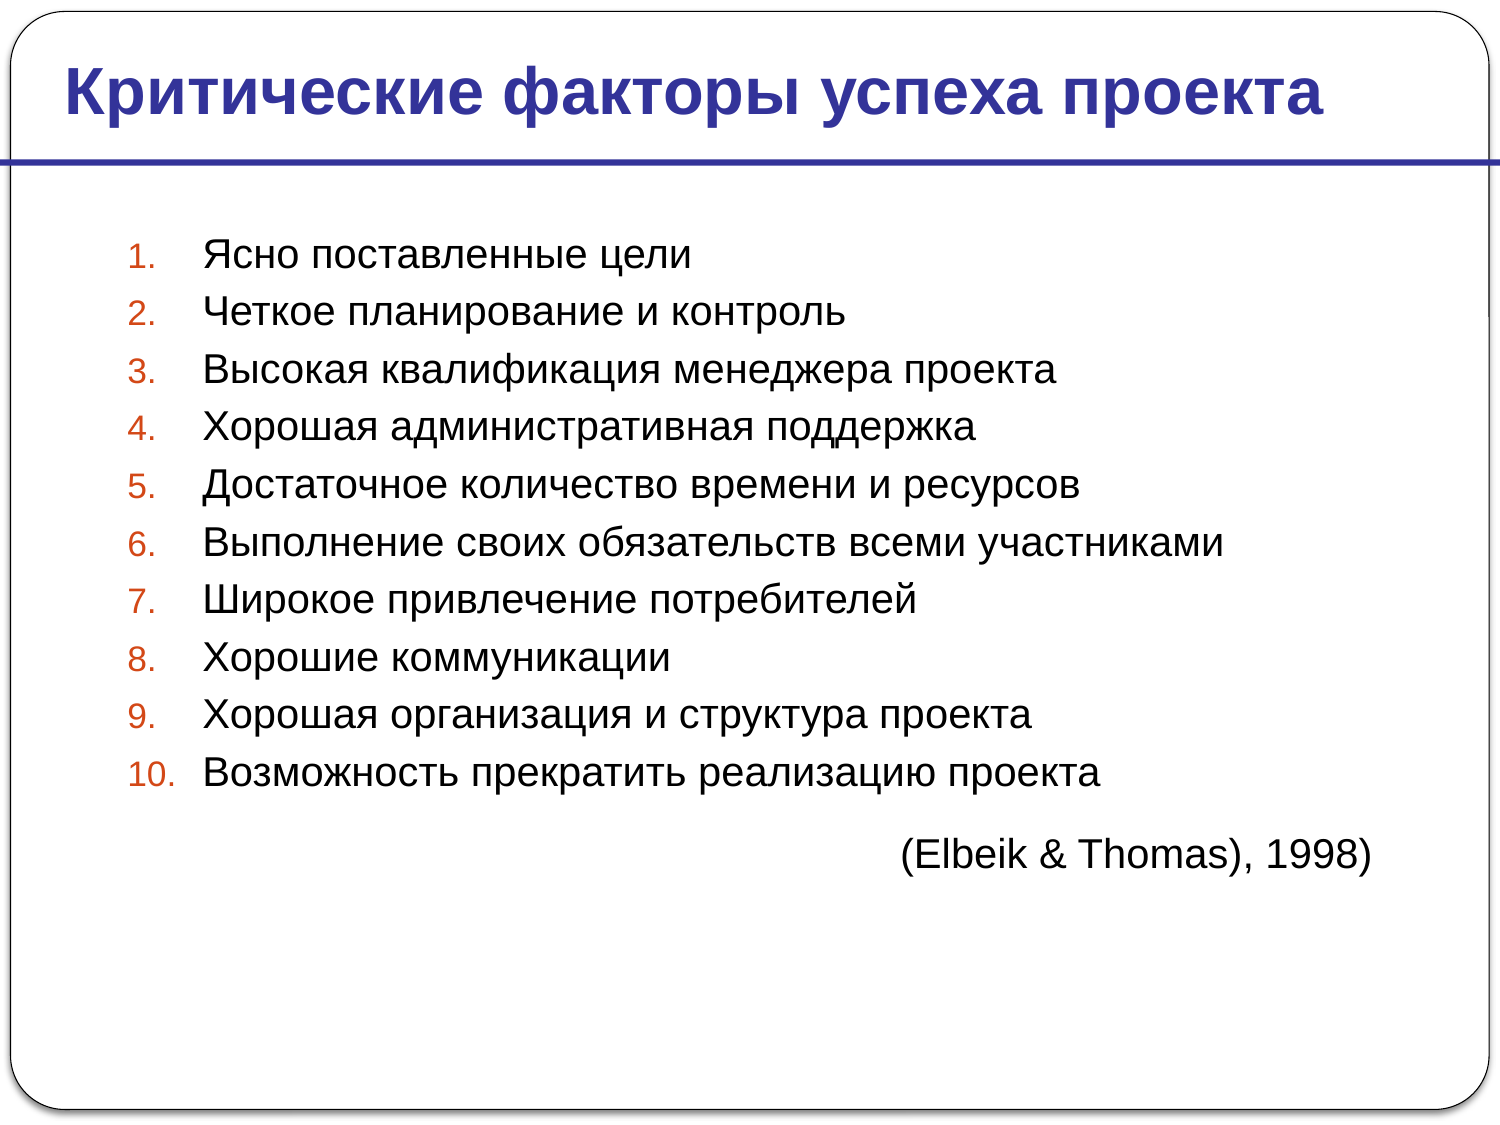

Критические факторы успеха проекта

Ясно поставленные цели
Четкое планирование и контроль
Высокая квалификация менеджера проекта
Хорошая административная поддержка
Достаточное количество времени и ресурсов
Выполнение своих обязательств всеми участниками
Широкое привлечение потребителей
Хорошие коммуникации
Хорошая организация и структура проекта
Возможность прекратить реализацию проекта
(Elbeik & Thomas), 1998)